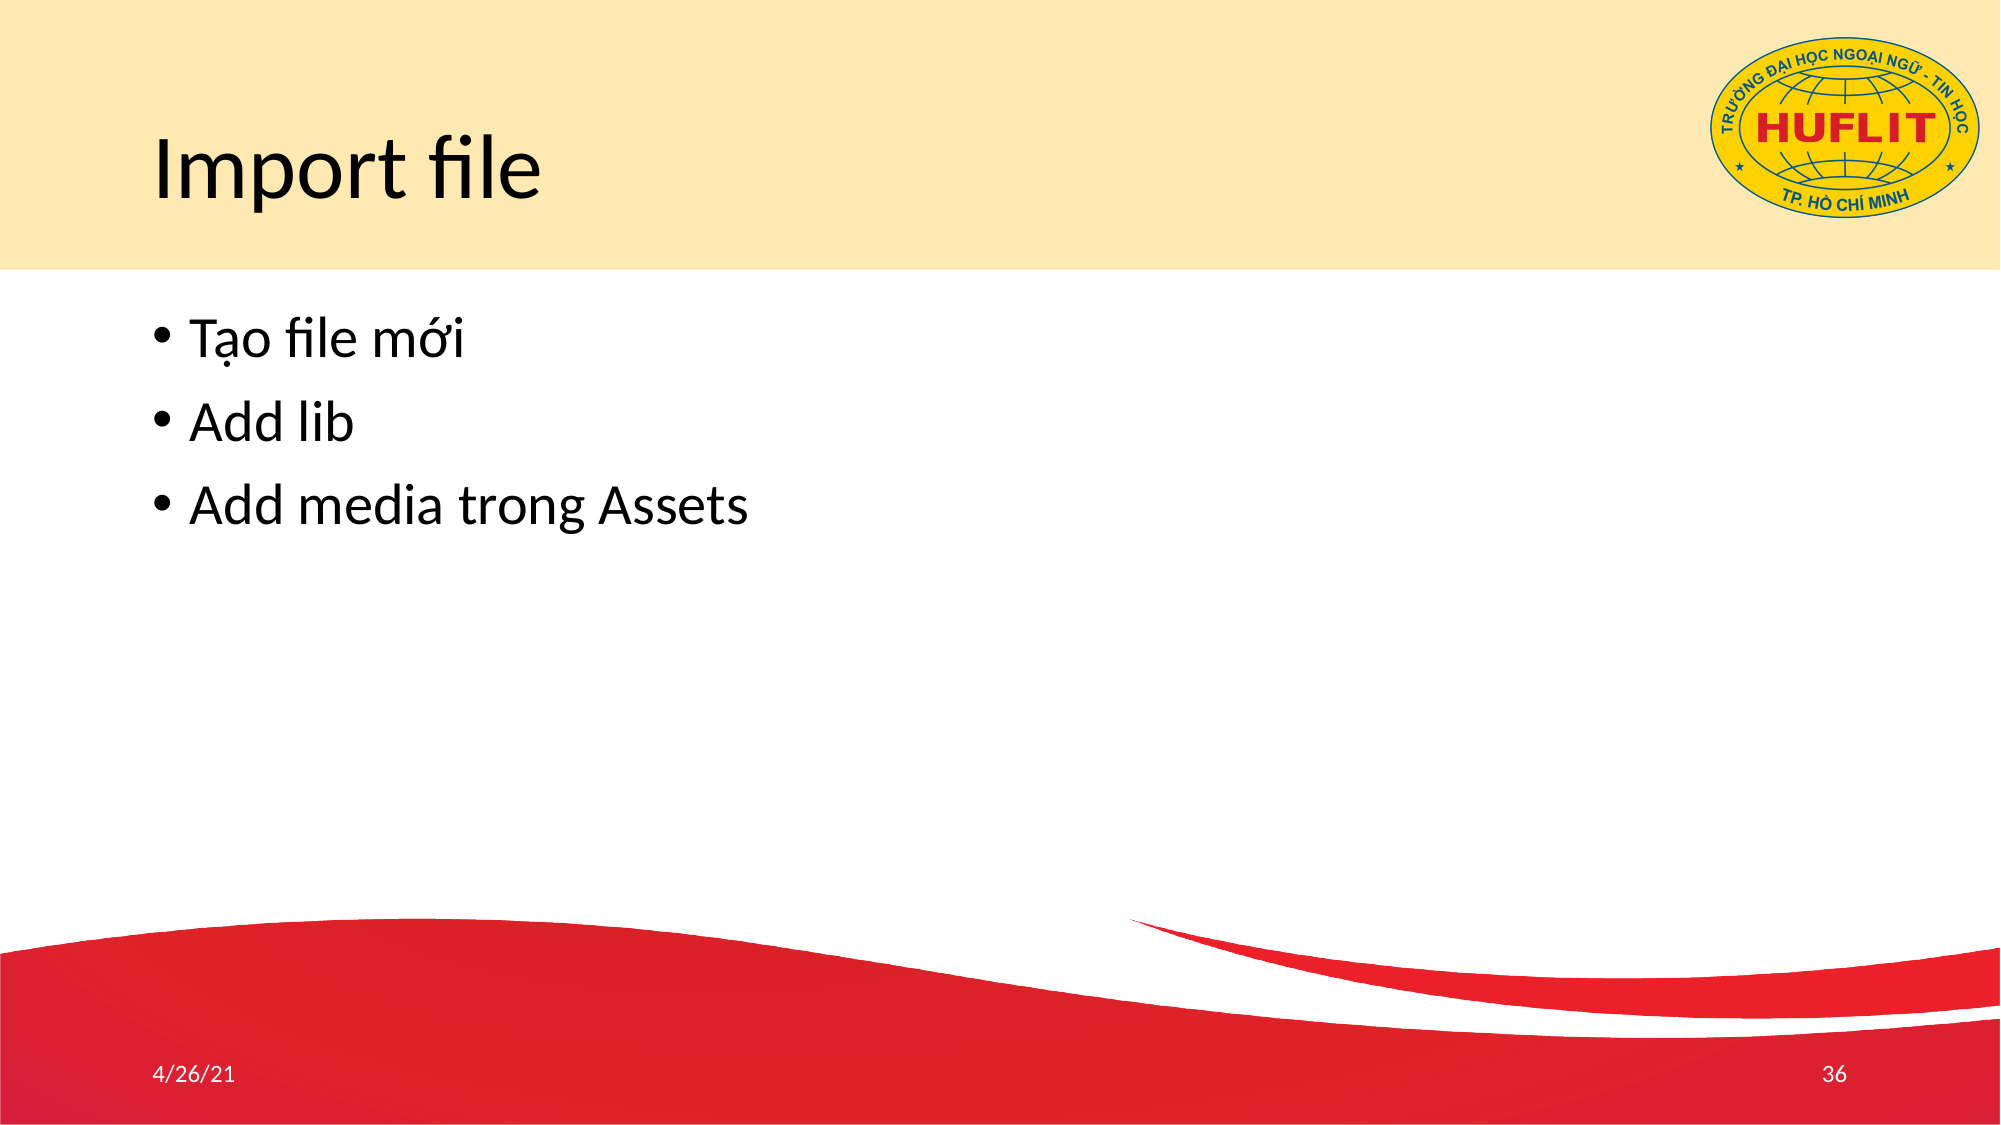

# Import file
Tạo file mới
Add lib
Add media trong Assets
4/26/21

36